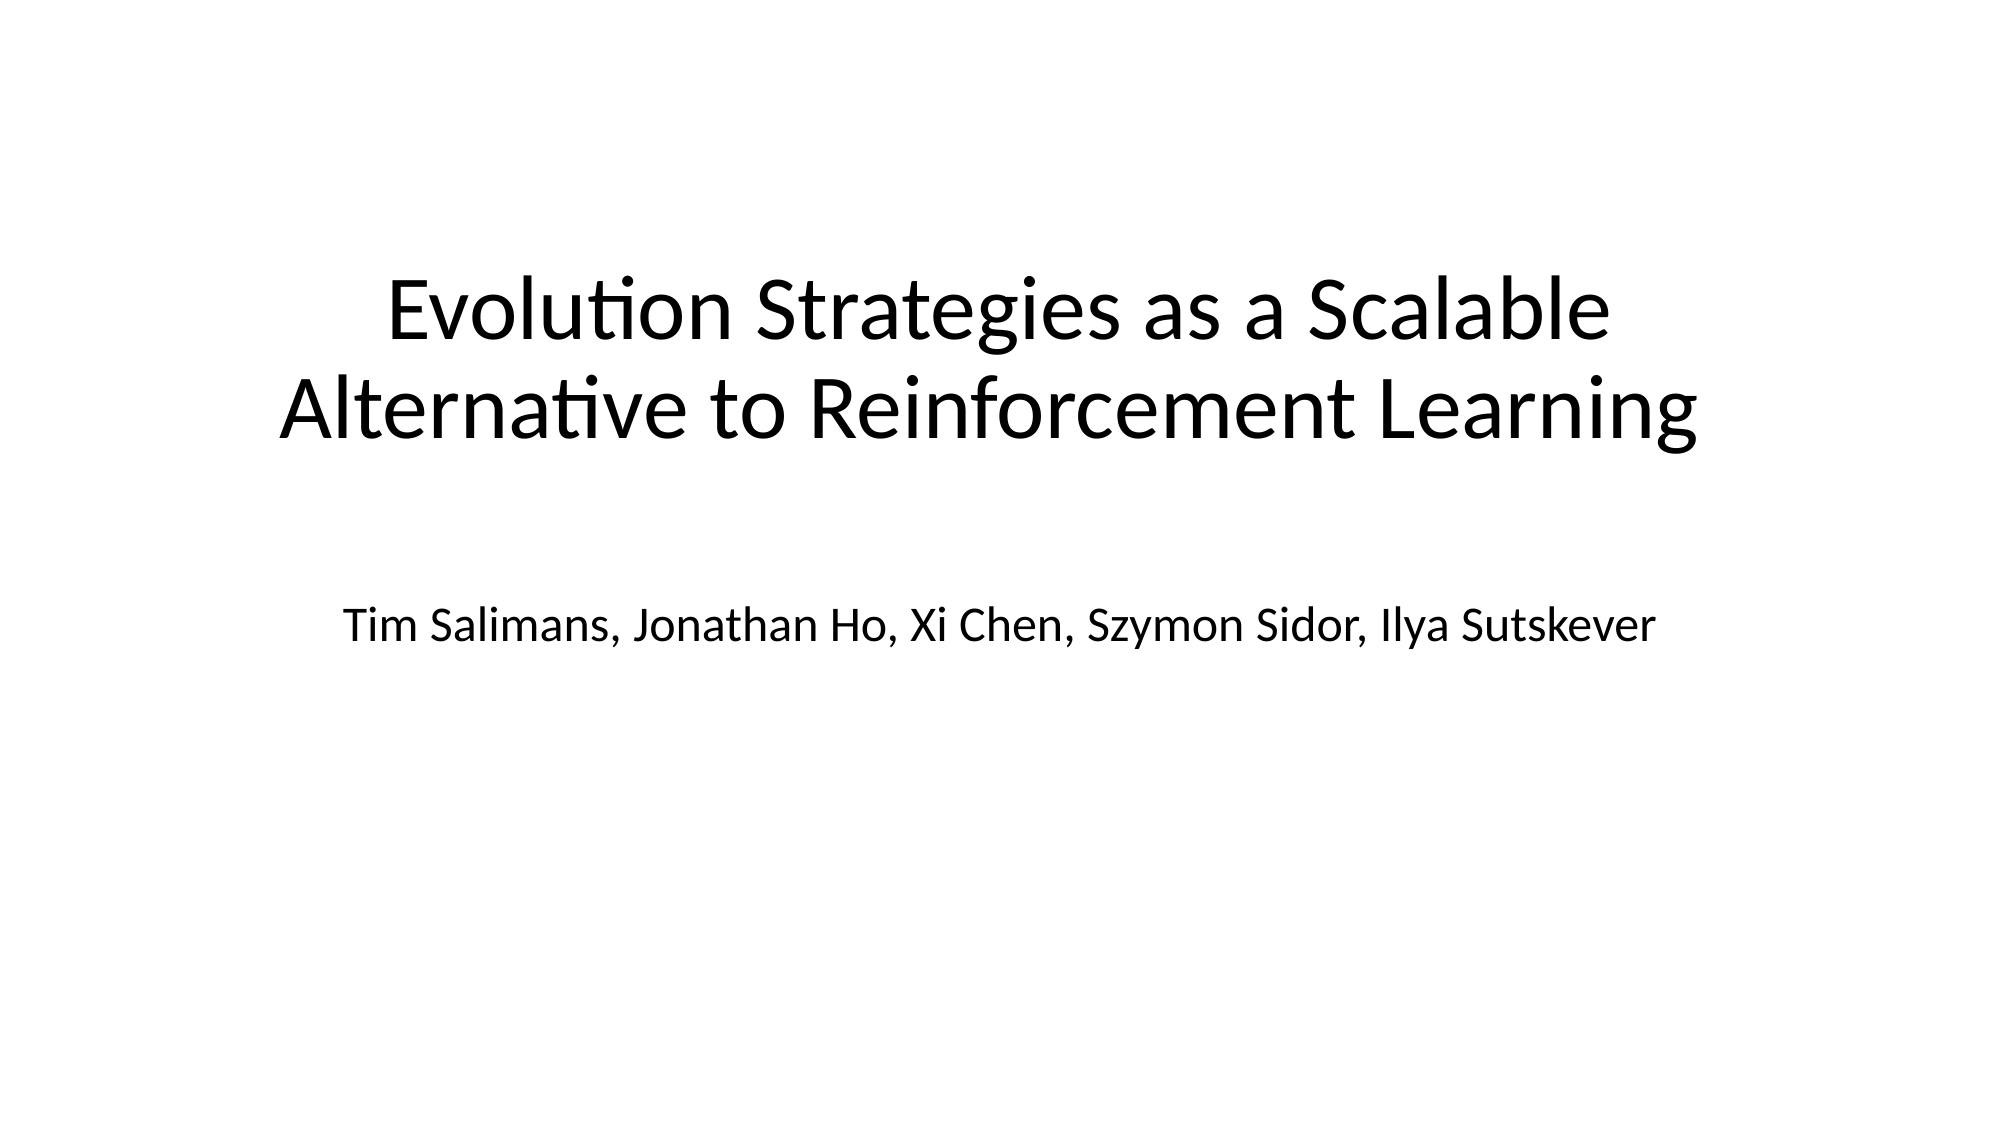

# Evolution Strategies as a Scalable Alternative to Reinforcement Learning
Tim Salimans, Jonathan Ho, Xi Chen, Szymon Sidor, Ilya Sutskever